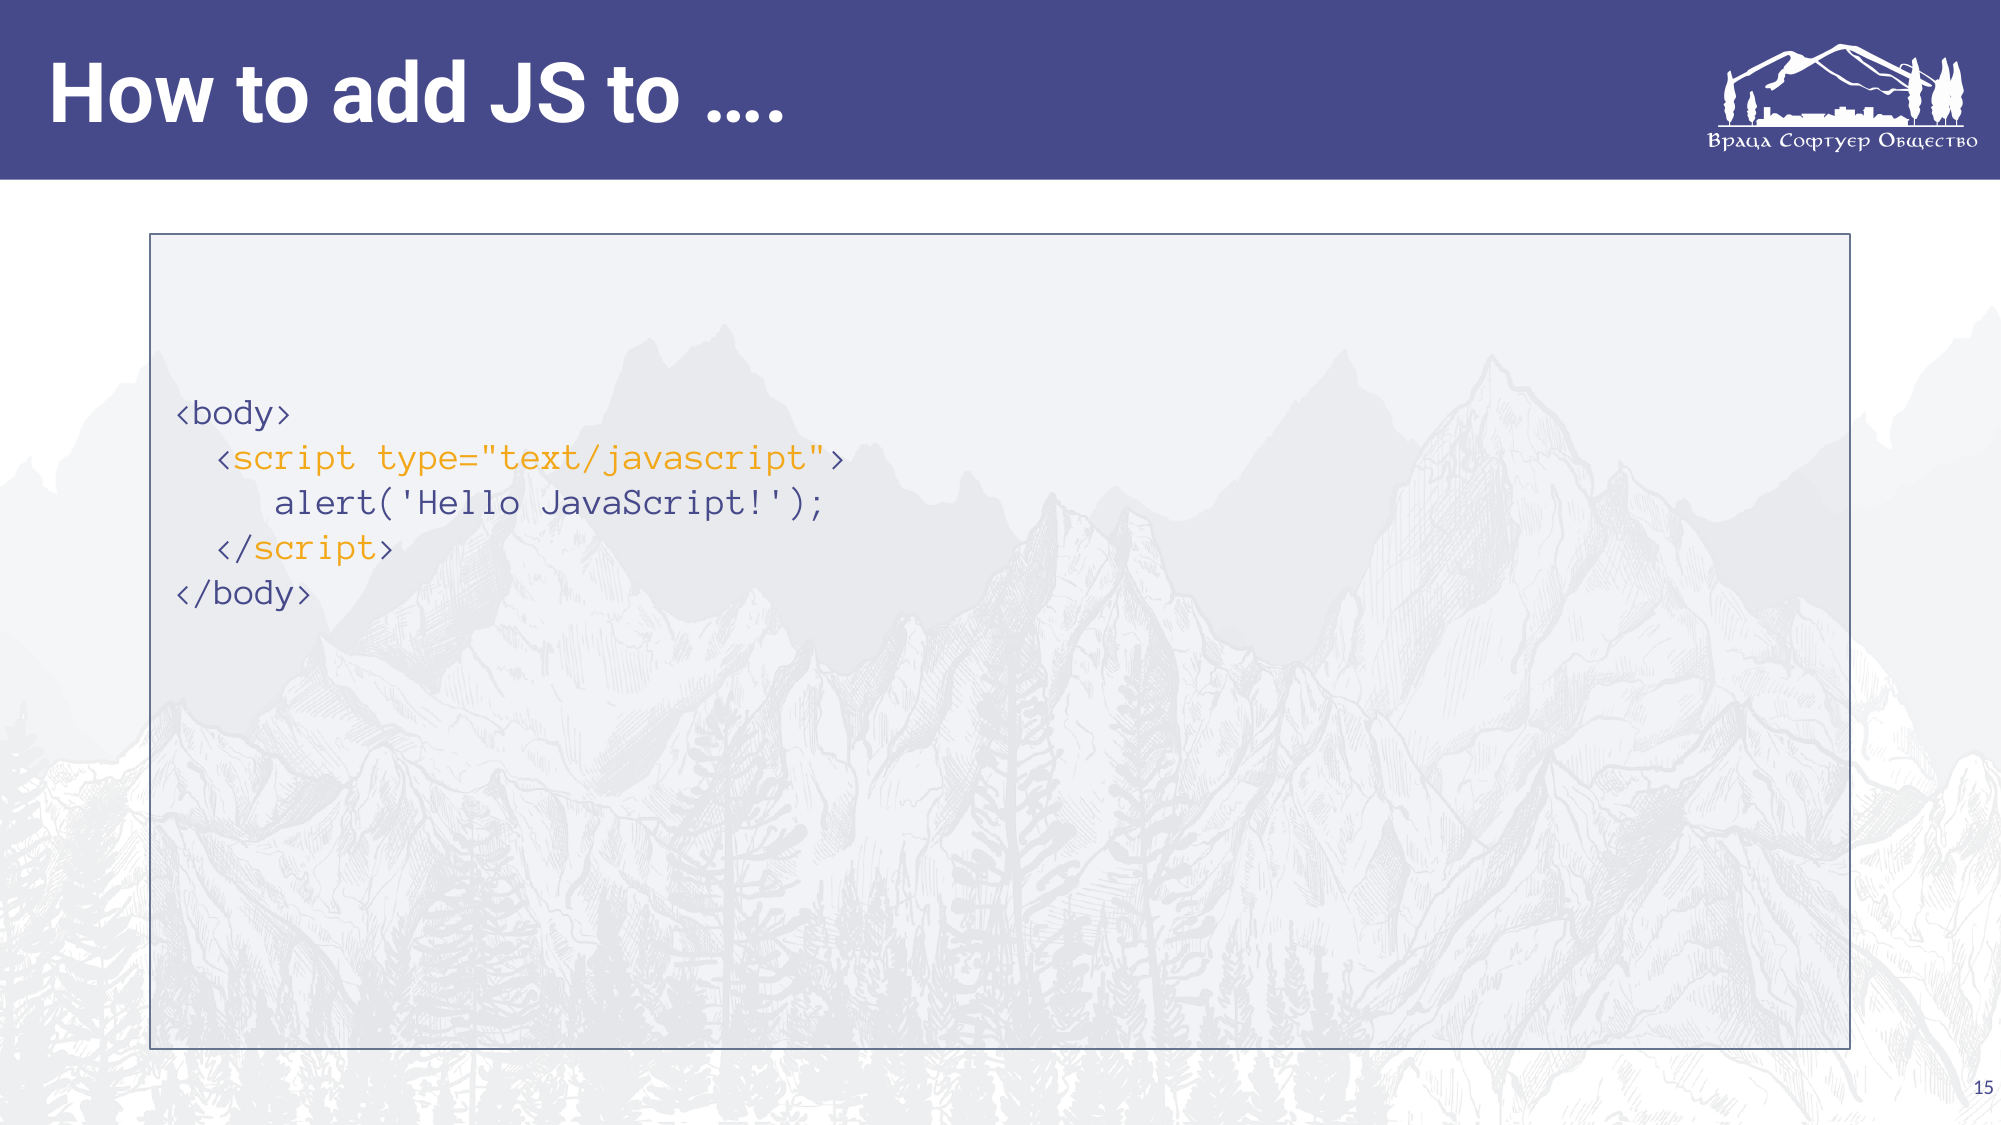

# How to add JS to ….

<body>
  <script type="text/javascript">
     alert('Hello JavaScript!');
  </script>
</body>

15